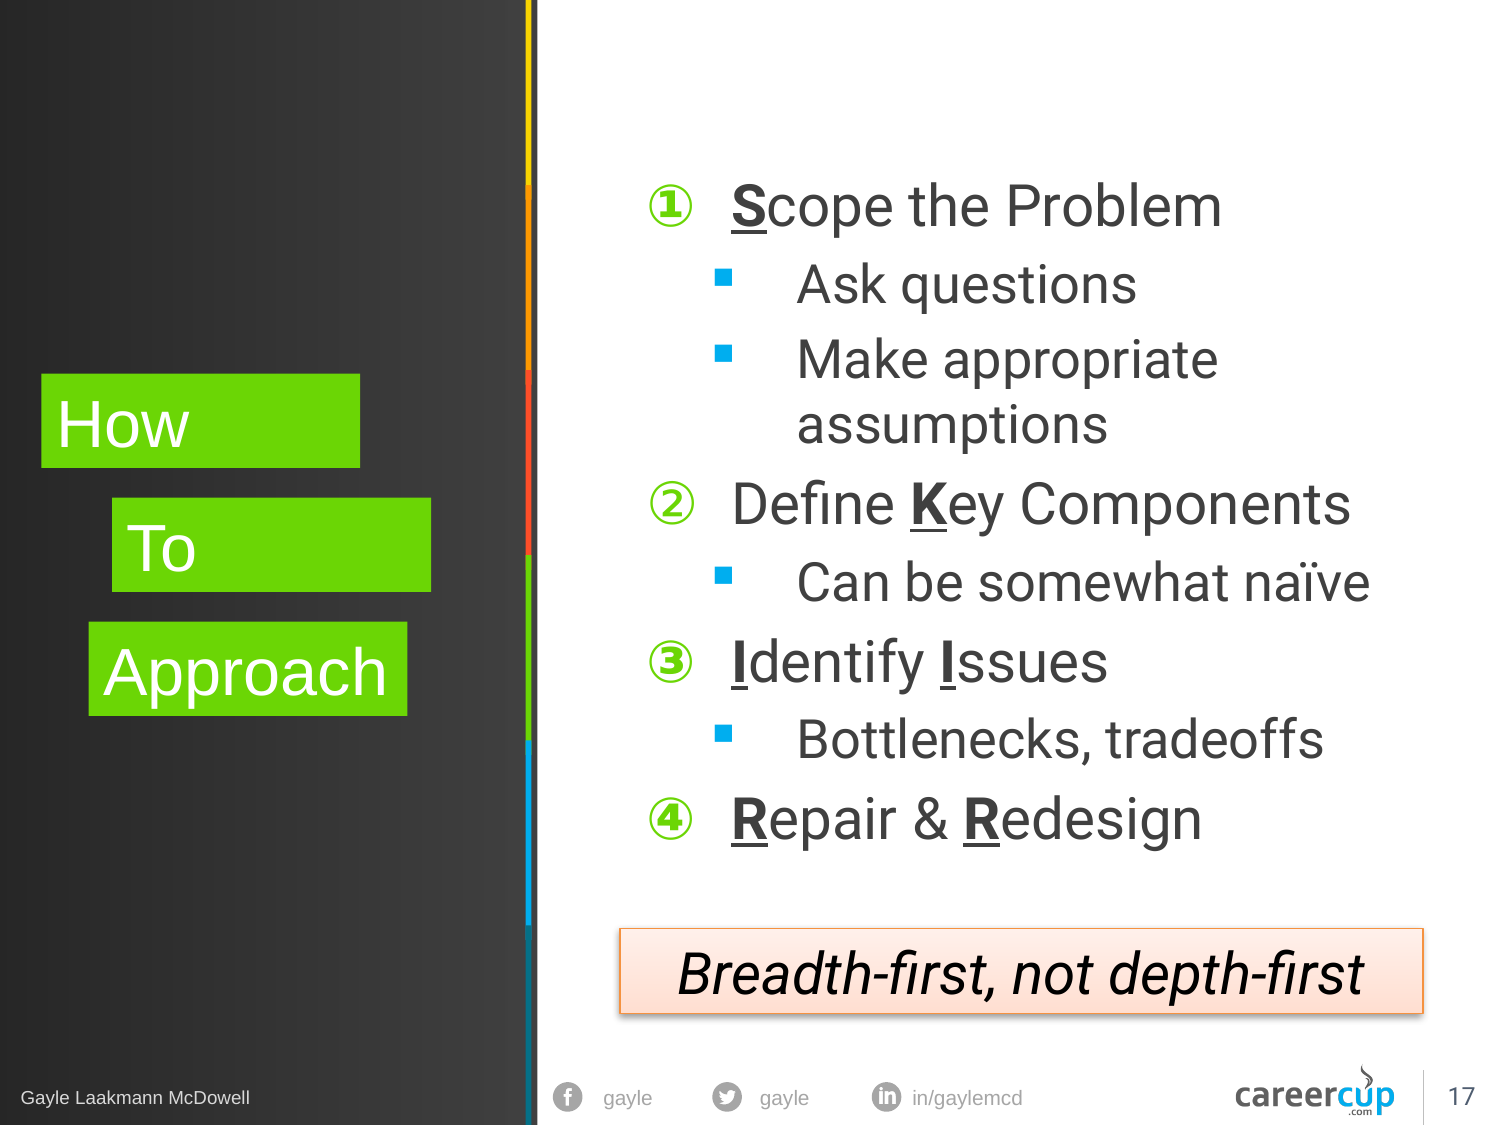

Scope the Problem
Ask questions
Make appropriate assumptions
Define Key Components
Can be somewhat naïve
Identify Issues
Bottlenecks, tradeoffs
Repair & Redesign

How
To
Approach
Breadth-first, not depth-first